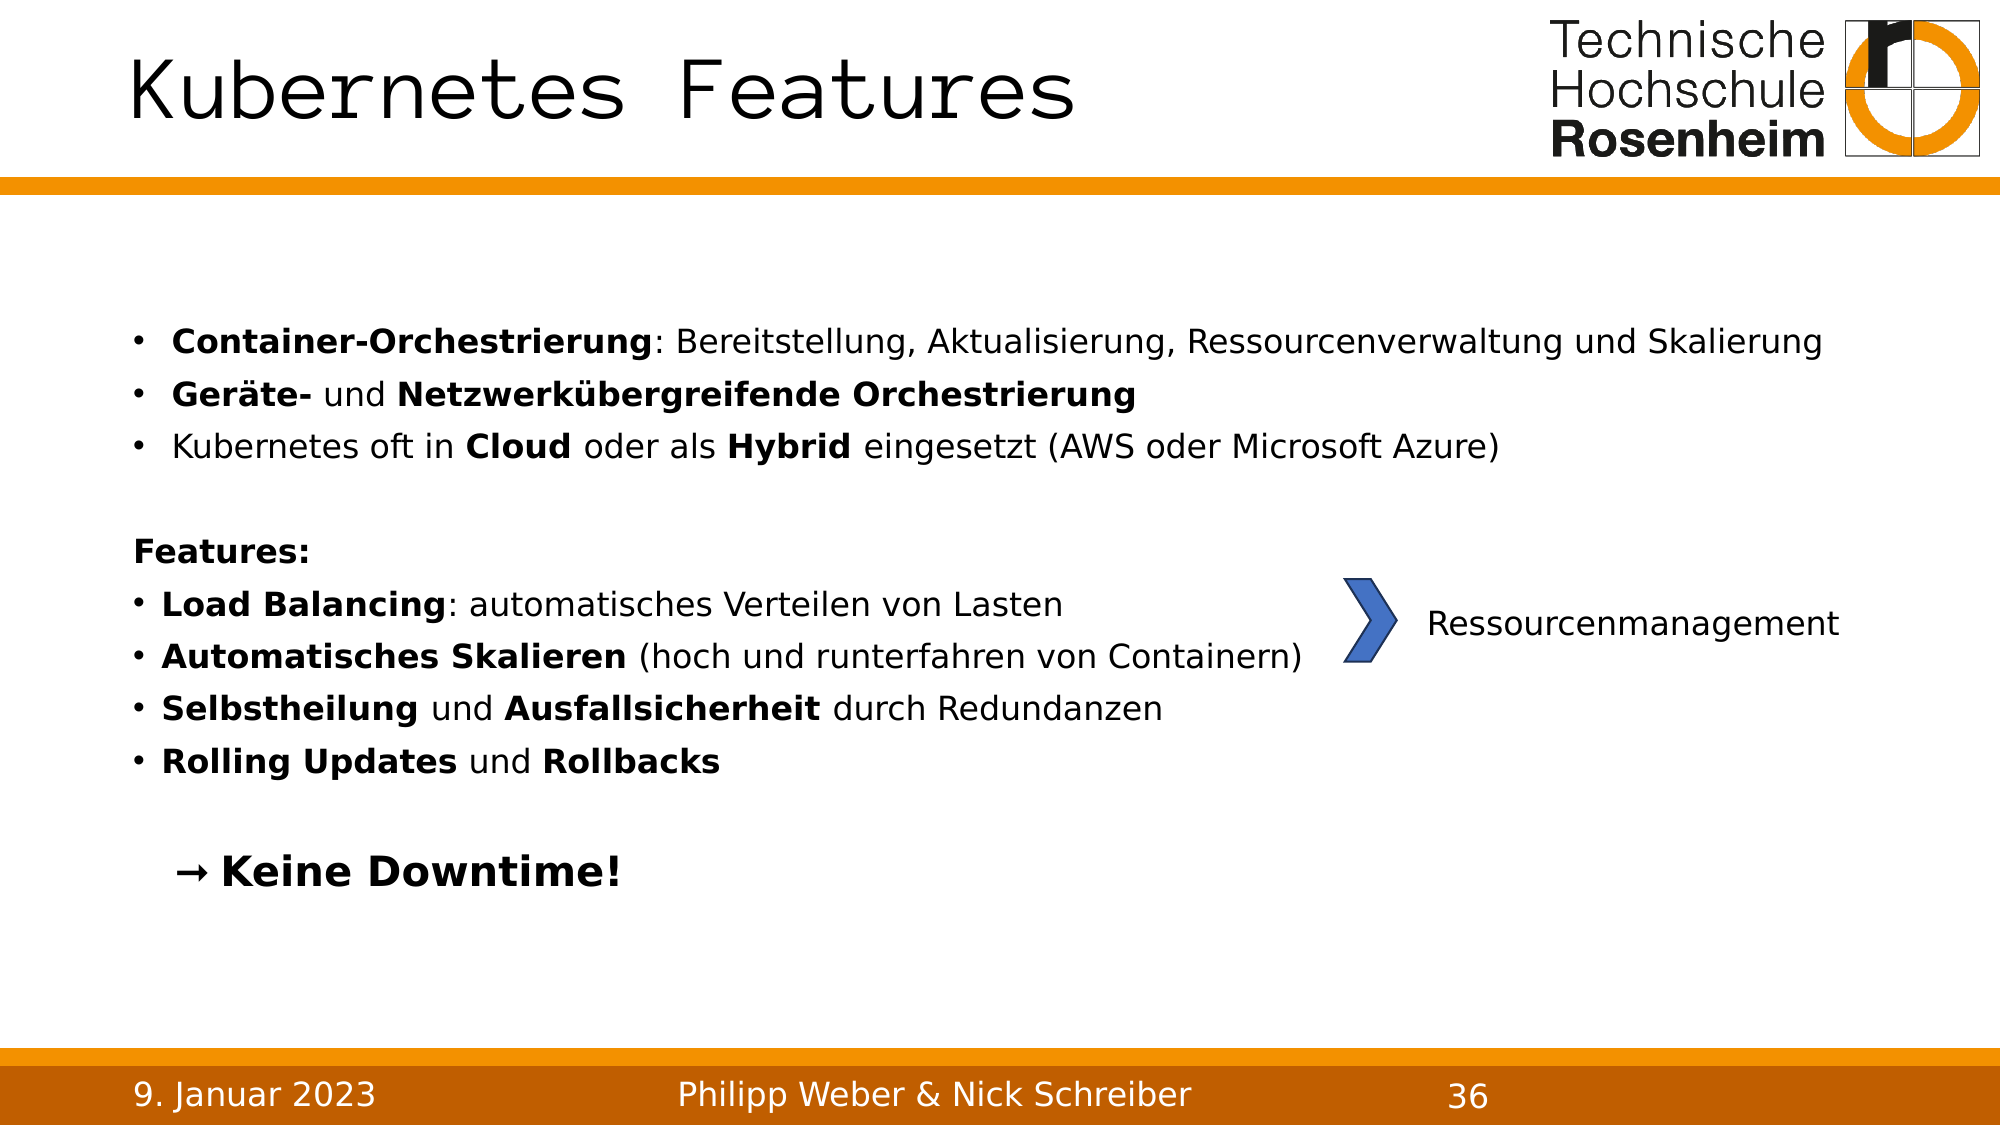

# Kubernetes Features
 Container-Orchestrierung: Bereitstellung, Aktualisierung, Ressourcenverwaltung und Skalierung
 Geräte- und Netzwerkübergreifende Orchestrierung
 Kubernetes oft in Cloud oder als Hybrid eingesetzt (AWS oder Microsoft Azure)

Features:
Load Balancing: automatisches Verteilen von Lasten
Automatisches Skalieren (hoch und runterfahren von Containern)
Selbstheilung und Ausfallsicherheit durch Redundanzen
Rolling Updates und Rollbacks

 ➞ Keine Downtime!

Ressourcenmanagement

9. Januar 2023
Philipp Weber & Nick Schreiber
36